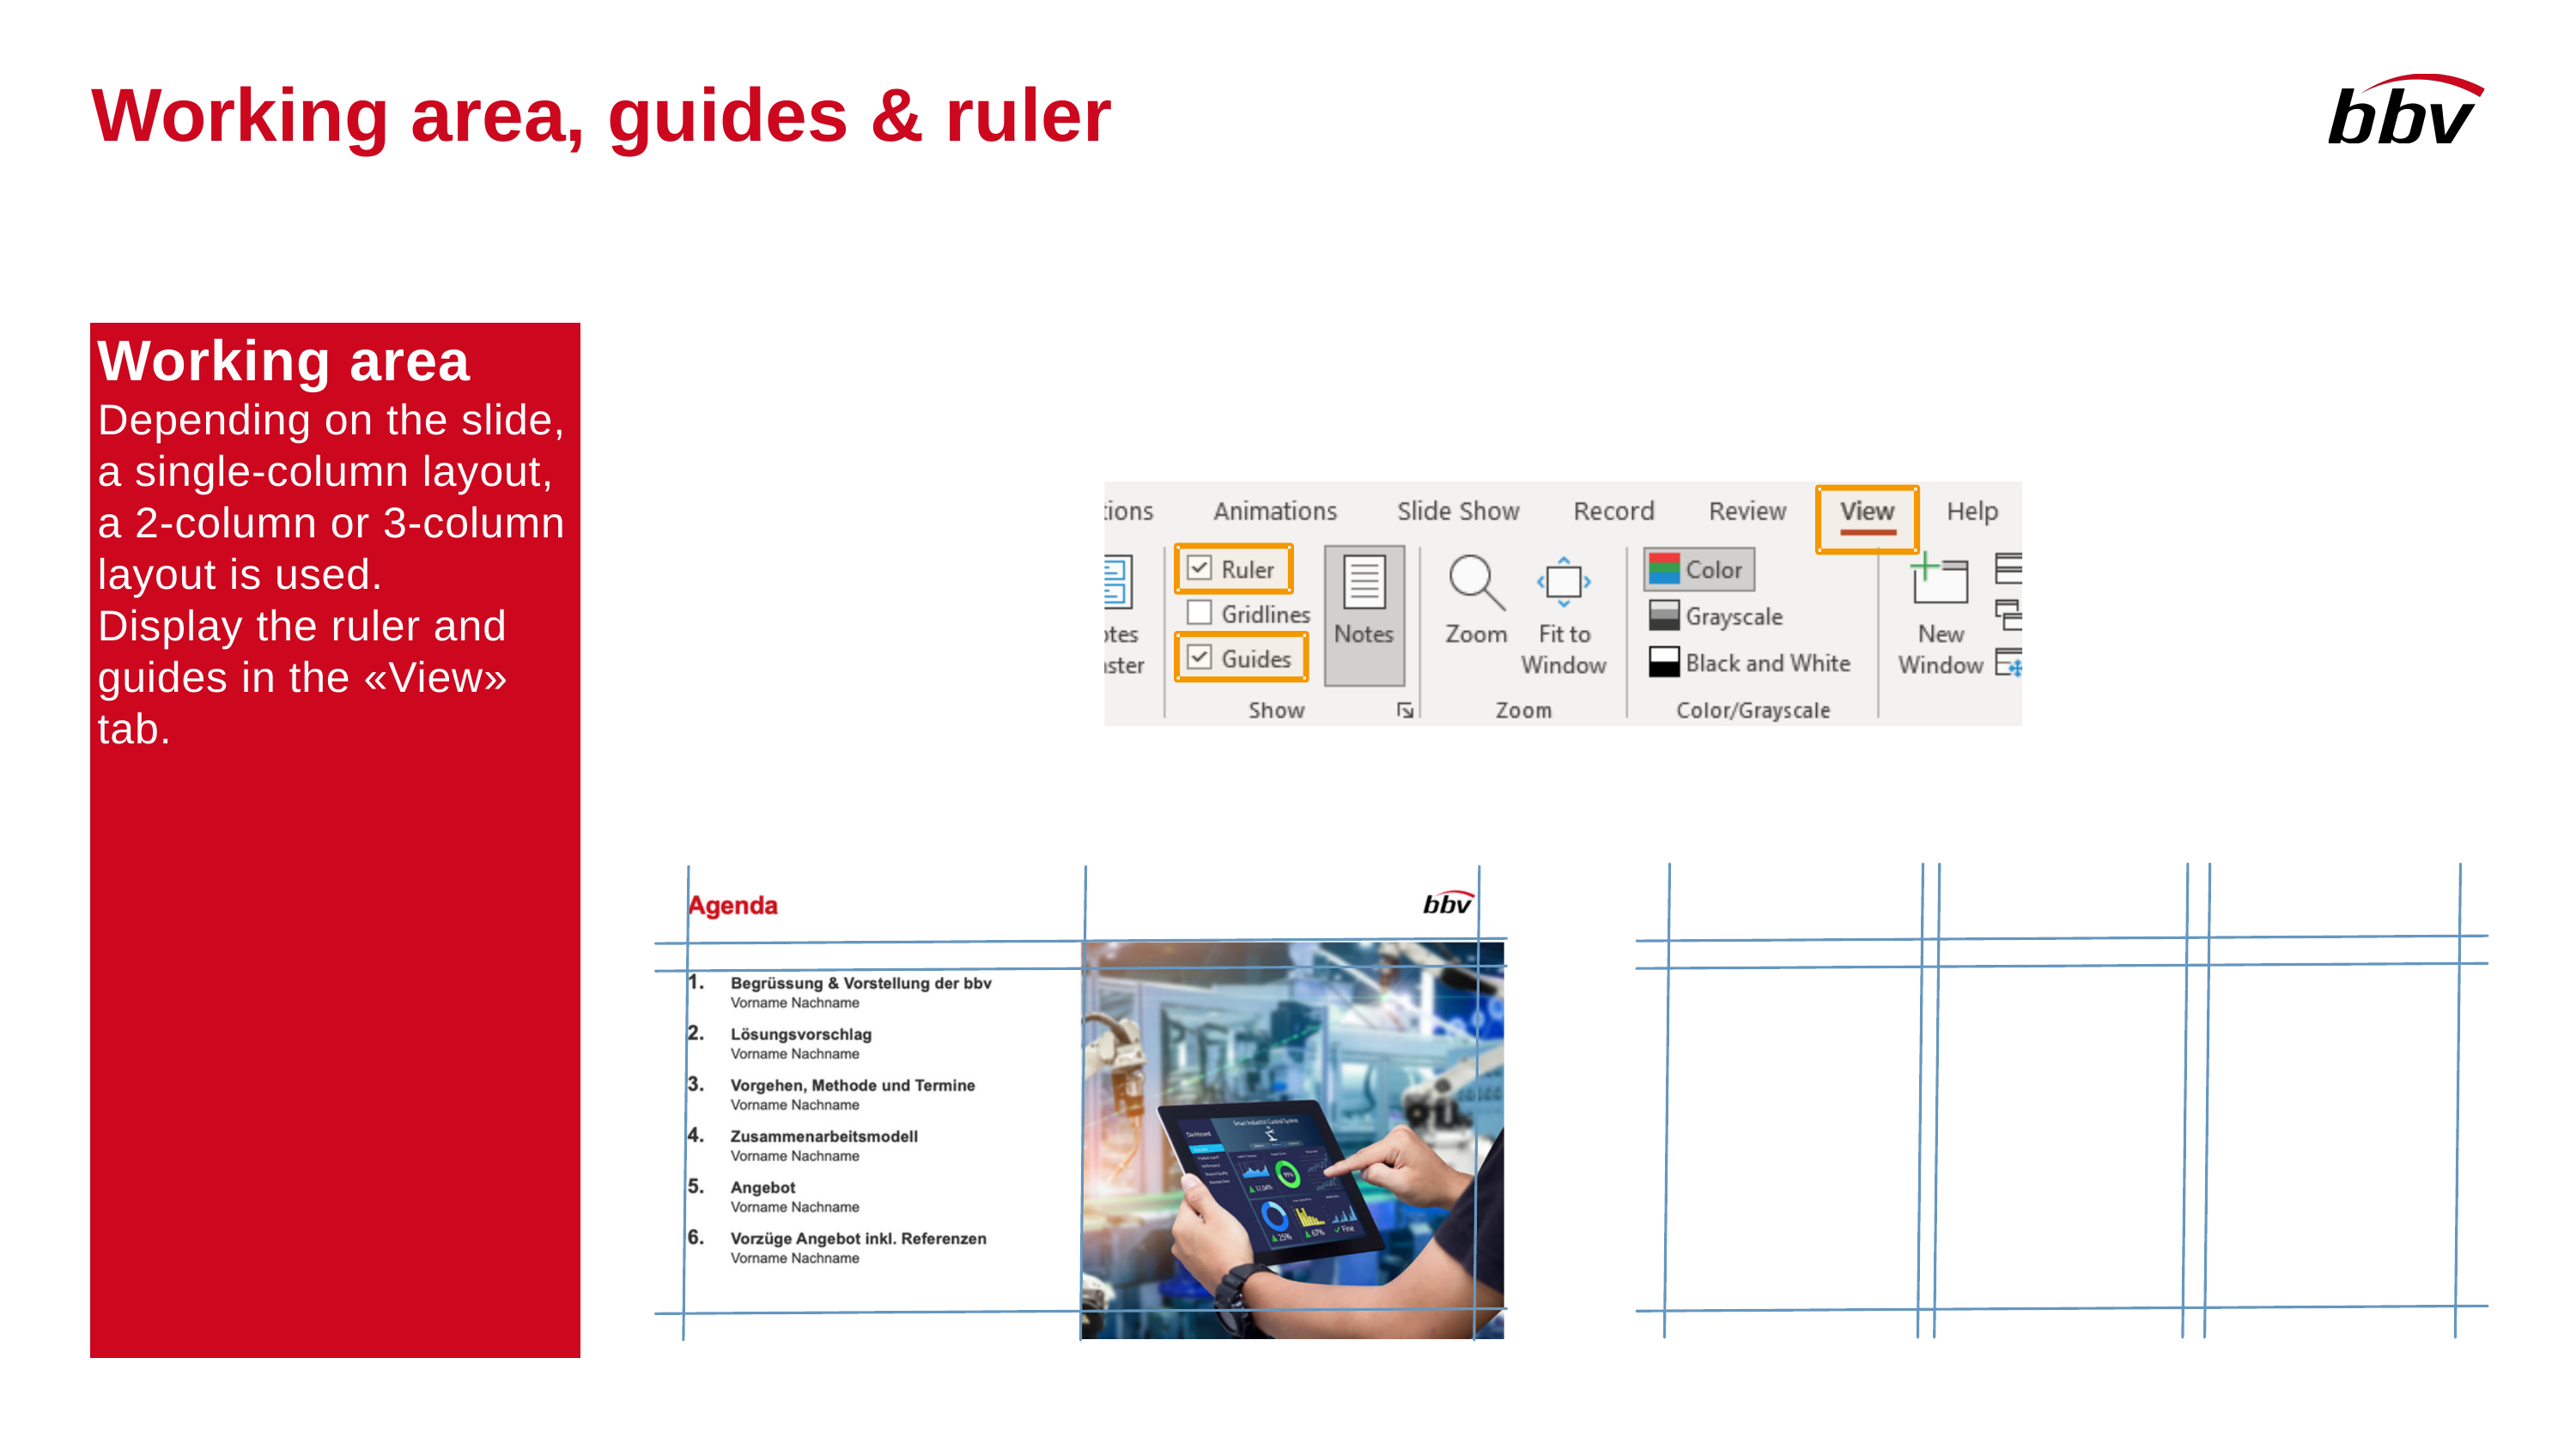

Working area, guides & ruler

Working area
Depending on the slide, a single-column layout, a 2-column or 3-column layout is used.
Display the ruler and guides in the «View» tab.